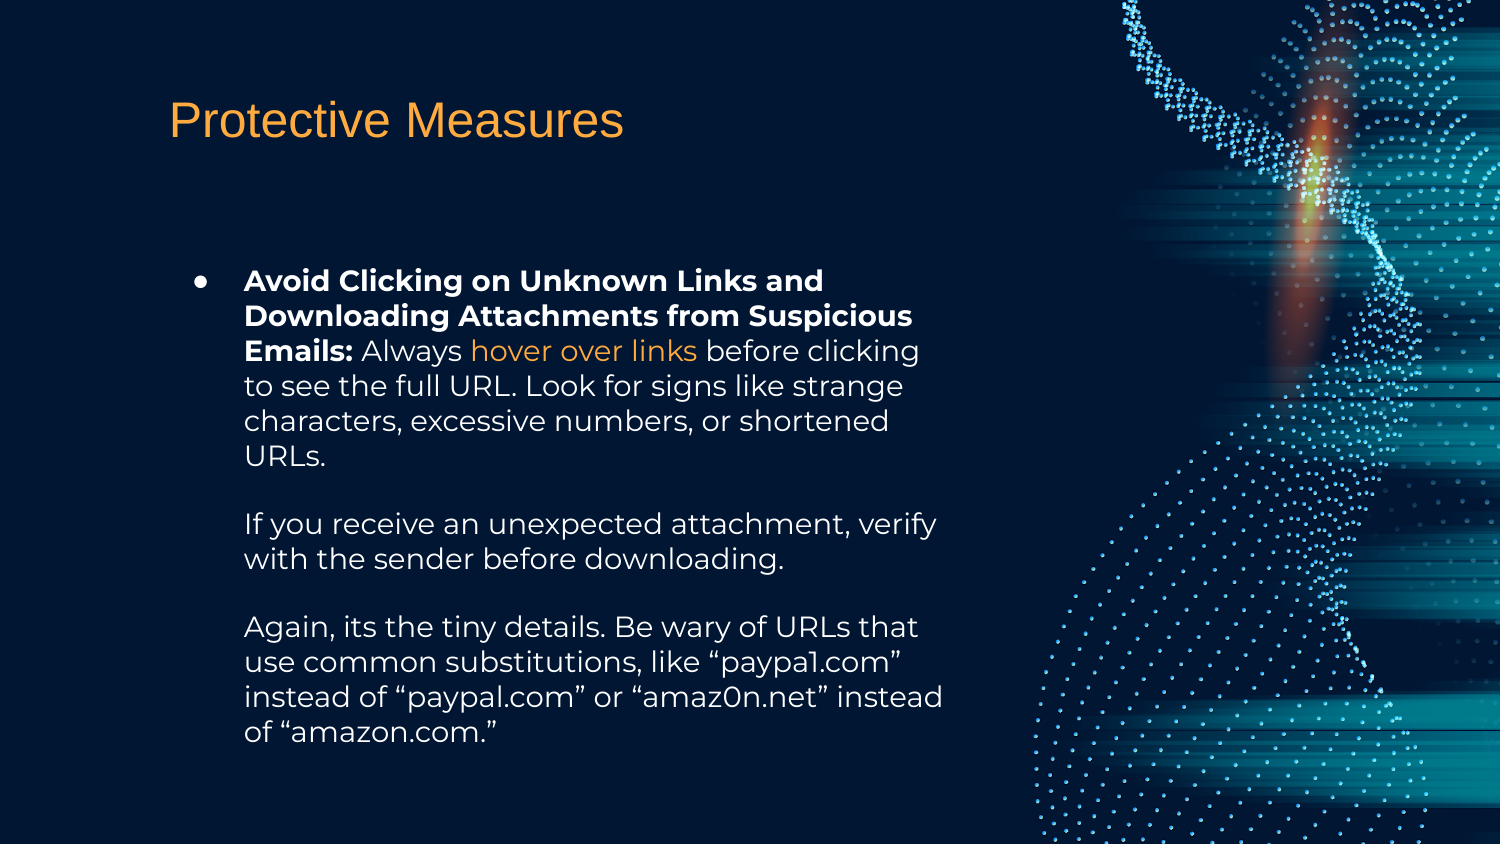

# Protective Measures
Avoid Clicking on Unknown Links and Downloading Attachments from Suspicious Emails: Always hover over links before clicking to see the full URL. Look for signs like strange characters, excessive numbers, or shortened URLs.
If you receive an unexpected attachment, verify with the sender before downloading.
Again, its the tiny details. Be wary of URLs that use common substitutions, like “paypa1.com” instead of “paypal.com” or “amaz0n.net” instead of “amazon.com.”